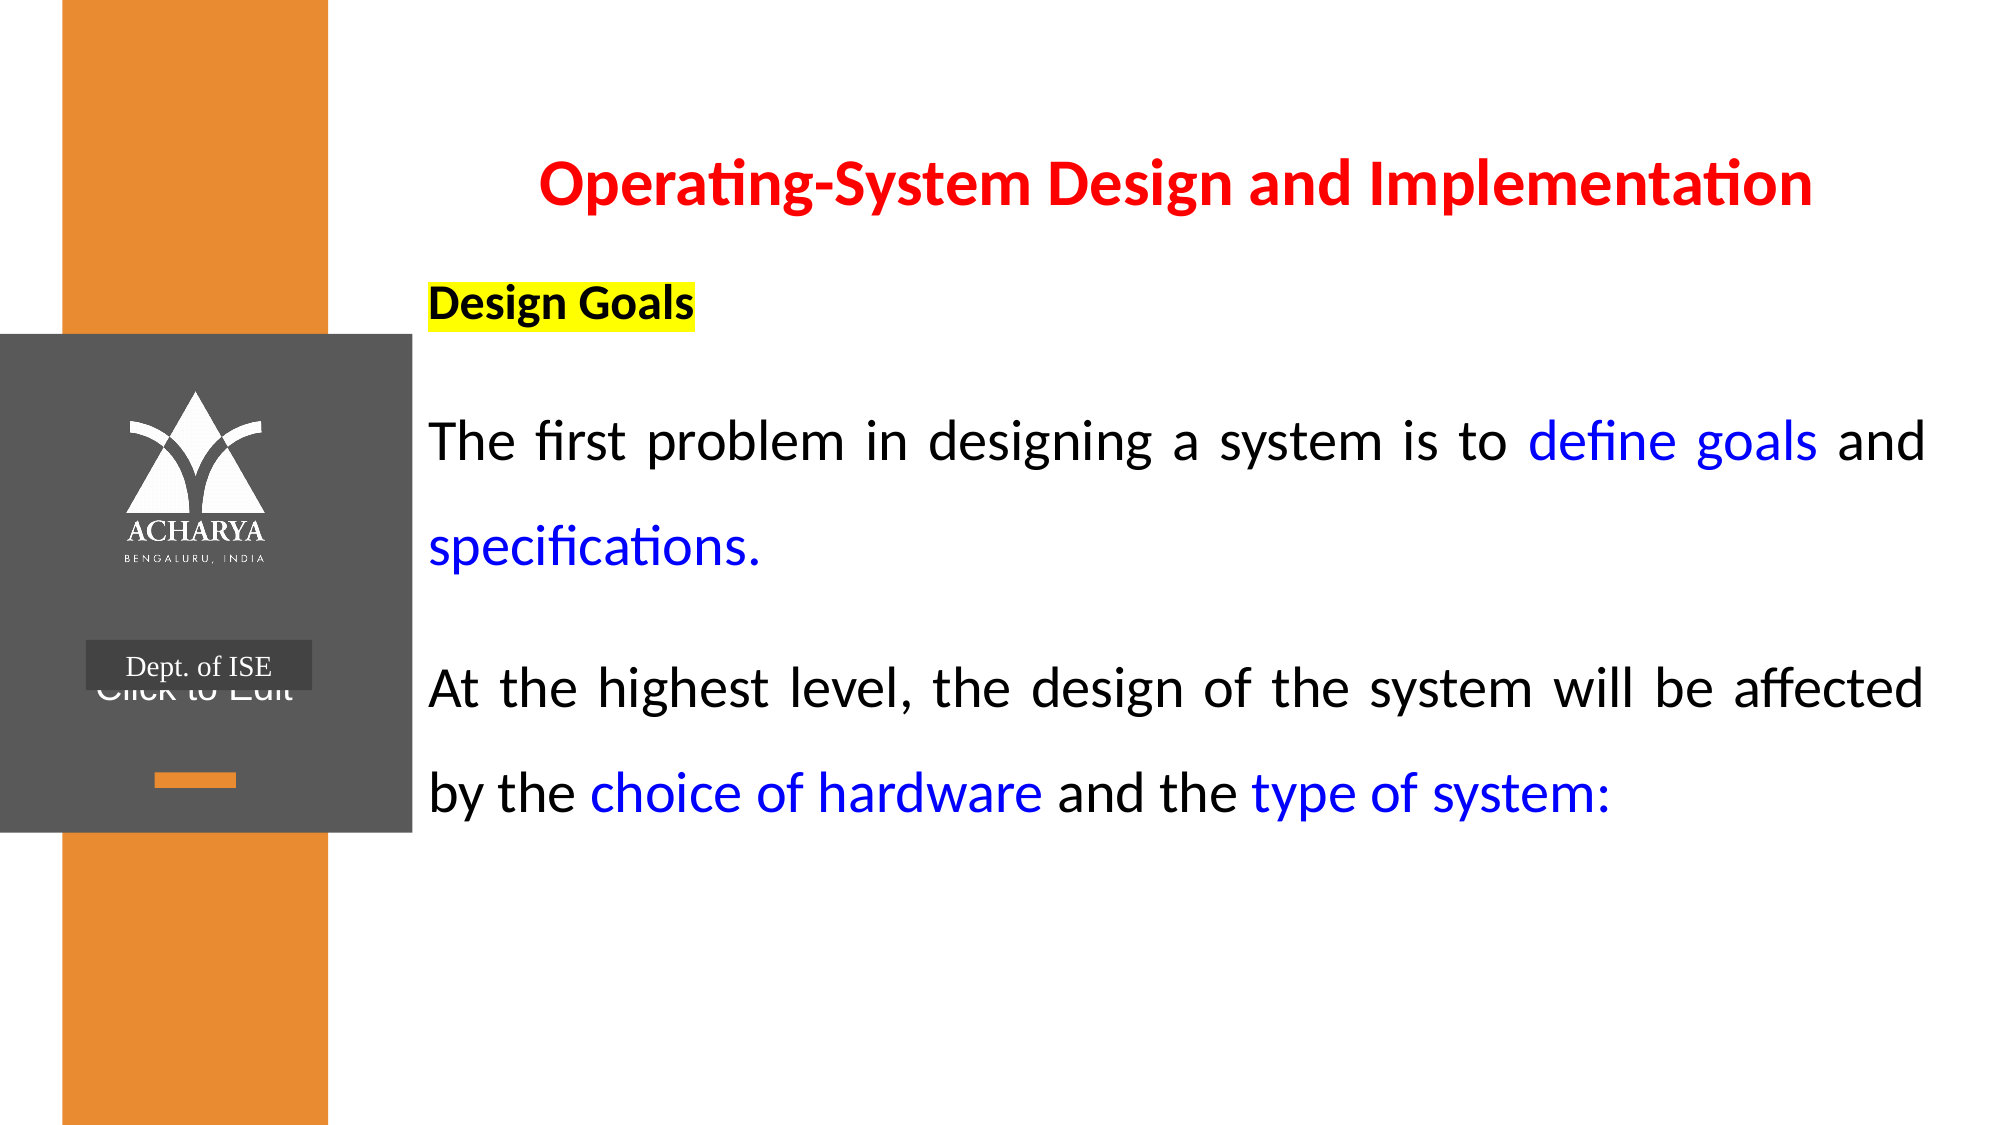

Operating-System Design and Implementation
Design Goals
The first problem in designing a system is to define goals and specifications.
At the highest level, the design of the system will be affected by the choice of hardware and the type of system:
Dept. of ISE